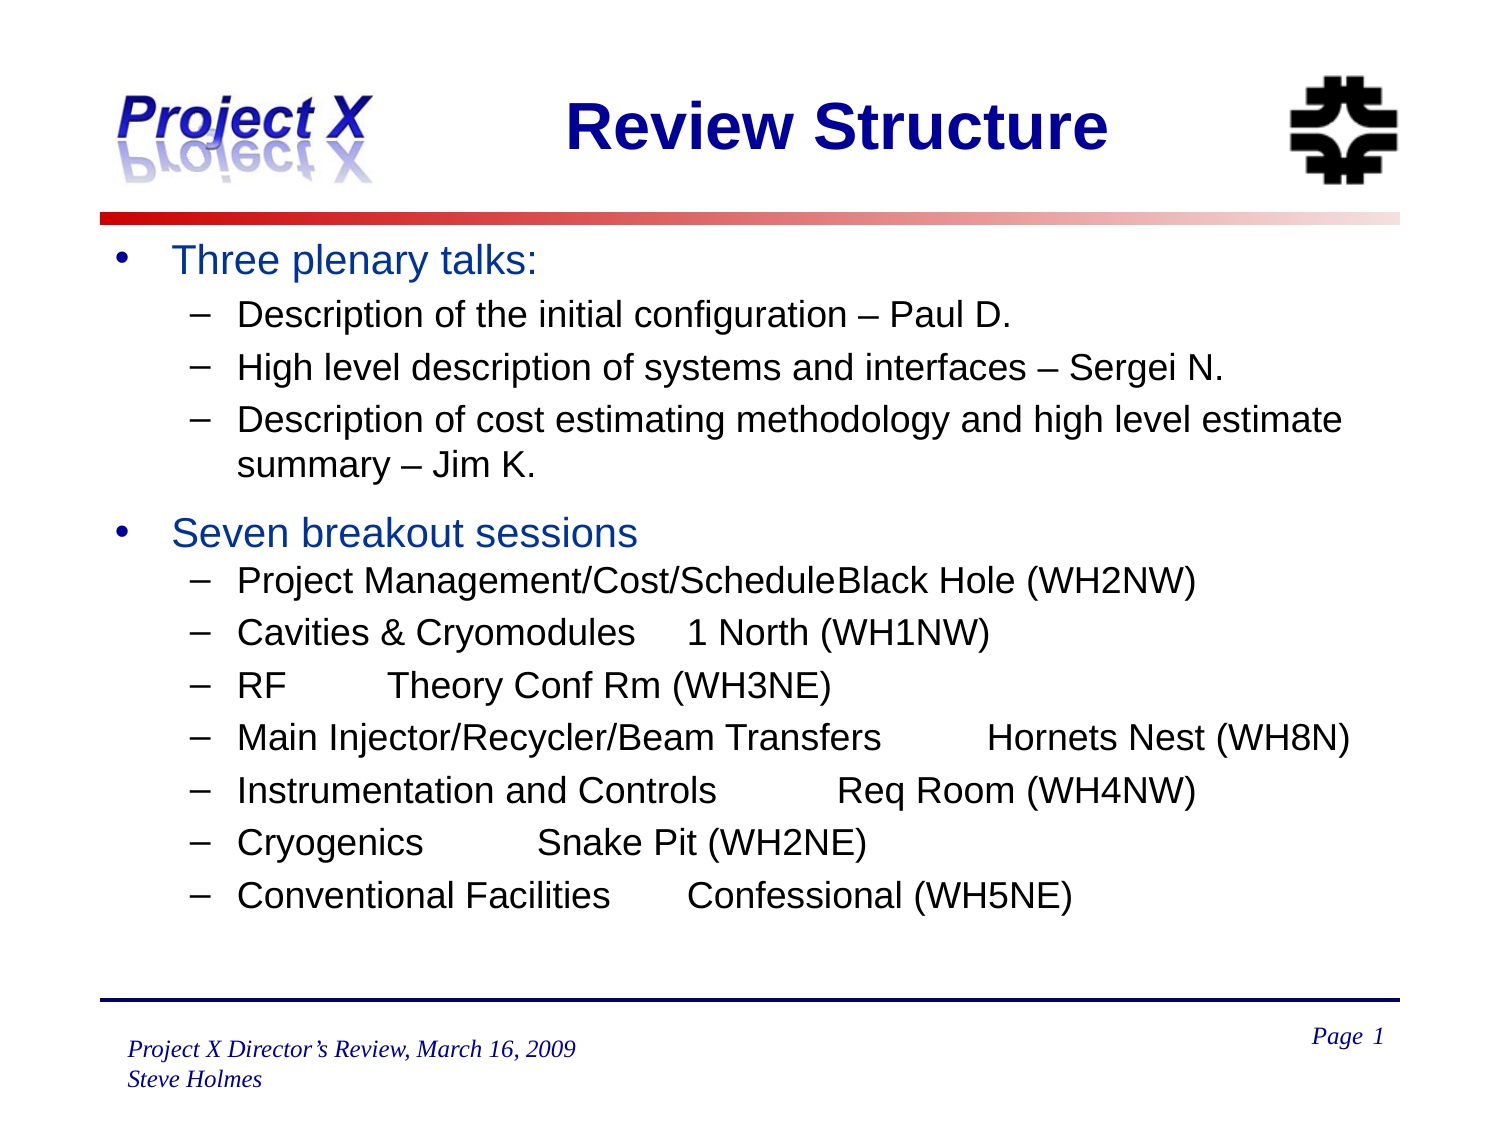

# Review Structure
Three plenary talks:
Description of the initial configuration – Paul D.
High level description of systems and interfaces – Sergei N.
Description of cost estimating methodology and high level estimate summary – Jim K.
Seven breakout sessions
Project Management/Cost/Schedule	Black Hole (WH2NW)
Cavities & Cryomodules	1 North (WH1NW)
RF	Theory Conf Rm (WH3NE)
Main Injector/Recycler/Beam Transfers	Hornets Nest (WH8N)
Instrumentation and Controls	Req Room (WH4NW)
Cryogenics	Snake Pit (WH2NE)
Conventional Facilities	Confessional (WH5NE)